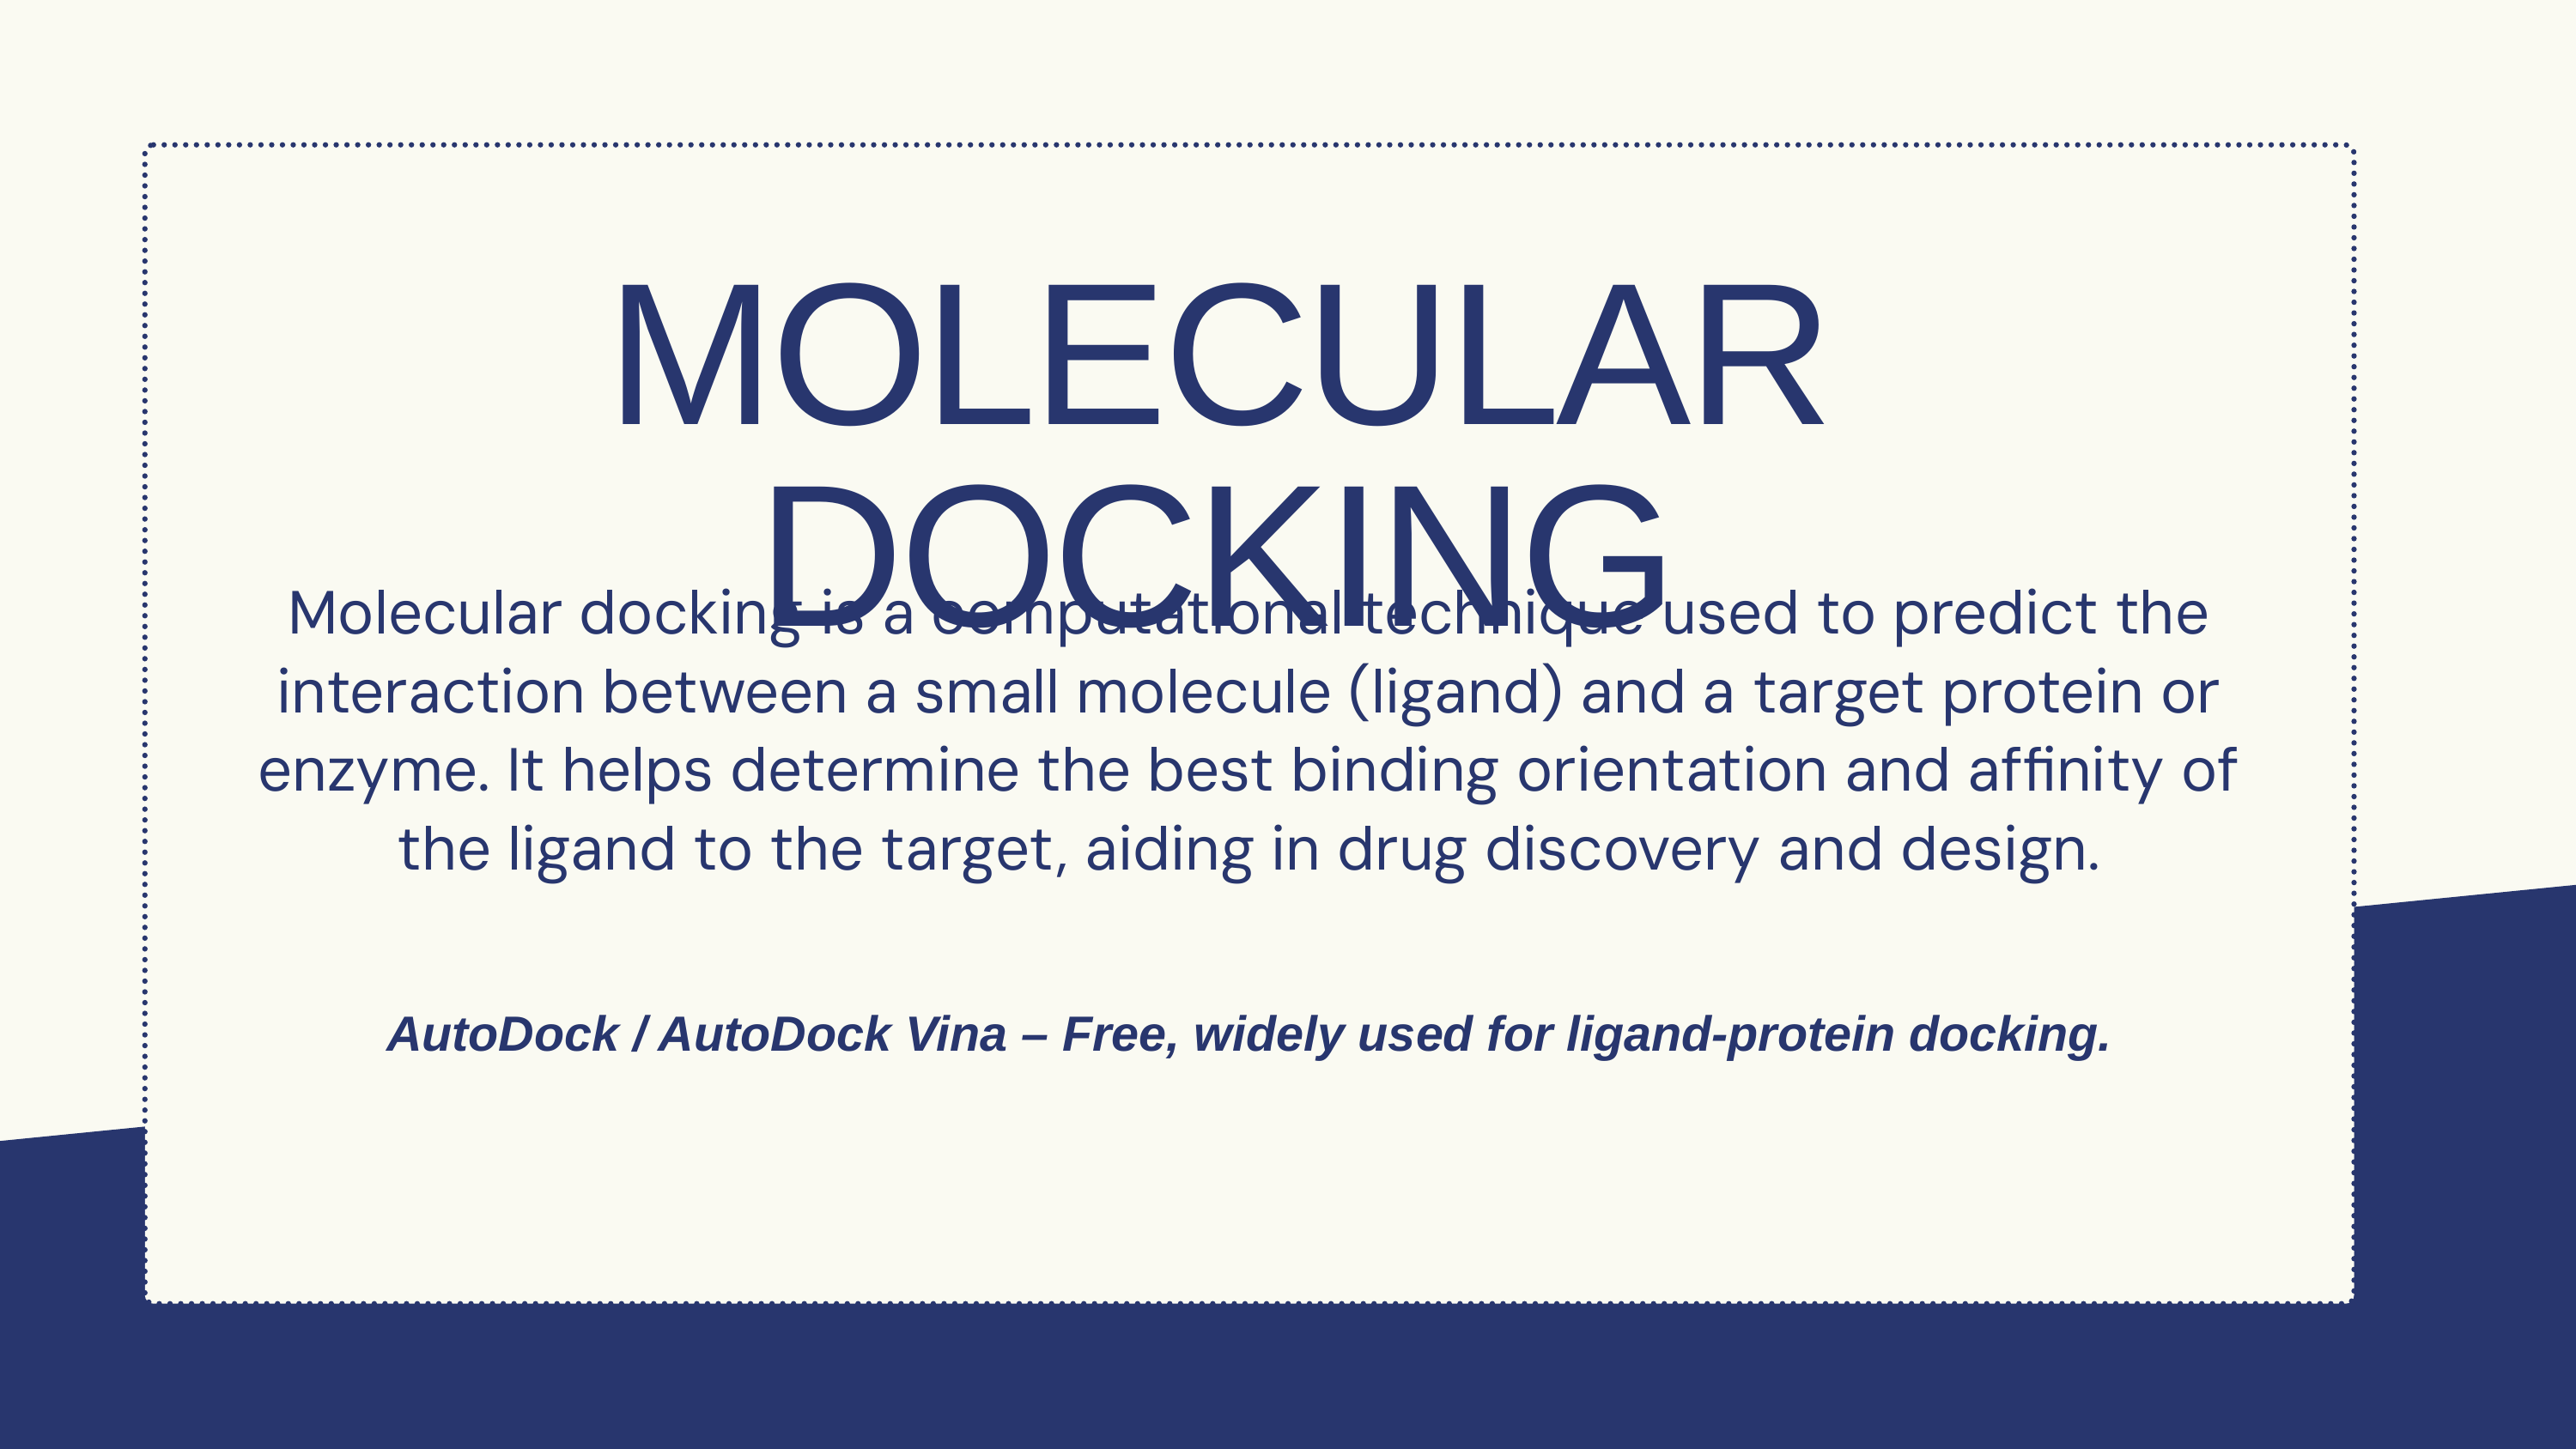

MOLECULAR DOCKING
Molecular docking is a computational technique used to predict the interaction between a small molecule (ligand) and a target protein or enzyme. It helps determine the best binding orientation and affinity of the ligand to the target, aiding in drug discovery and design.
AutoDock / AutoDock Vina – Free, widely used for ligand-protein docking.